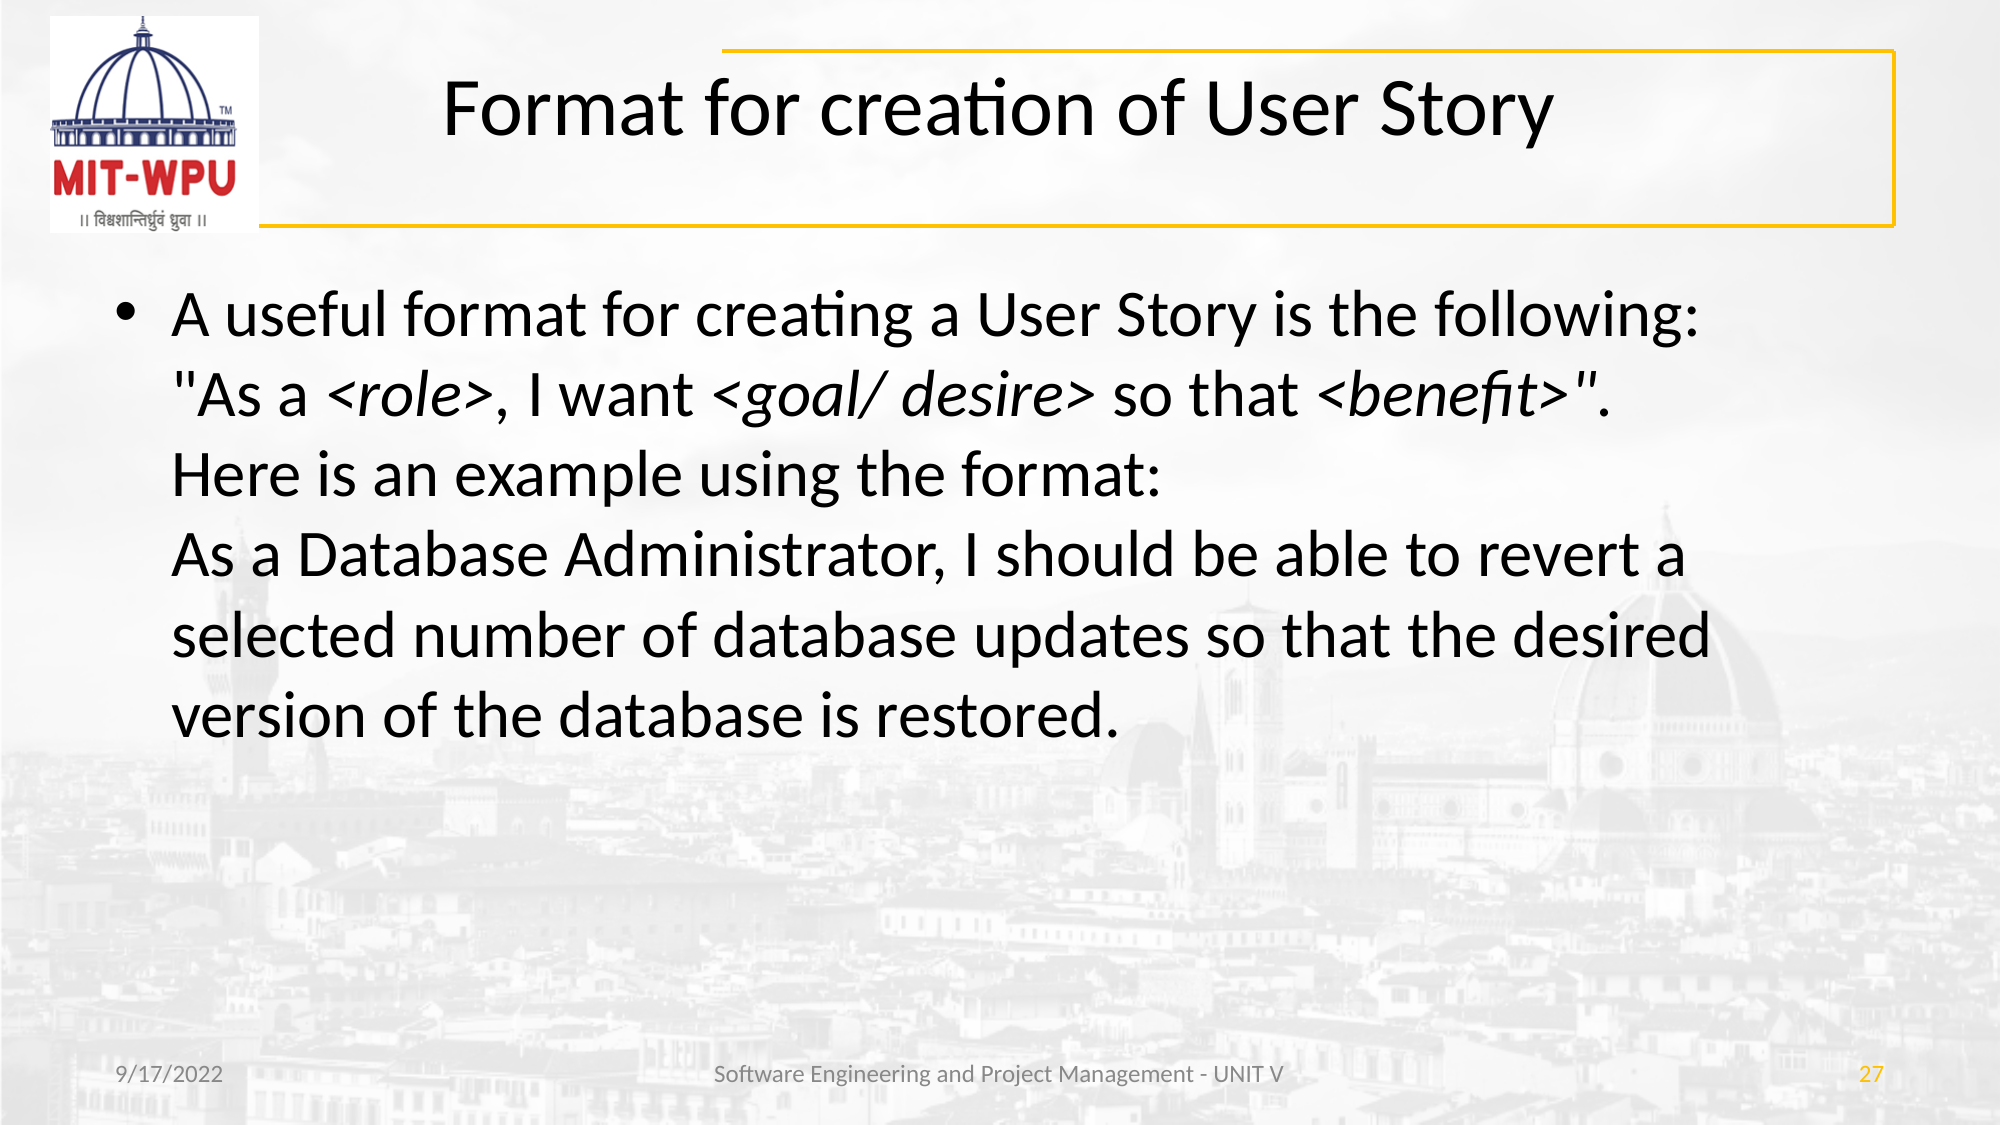

# Format for creation of User Story
A useful format for creating a User Story is the following:
"As a <role>, I want <goal/ desire> so that <benefit>".
Here is an example using the format:
As a Database Administrator, I should be able to revert a selected number of database updates so that the desired version of the database is restored.

9/17/2022
Software Engineering and Project Management - UNIT V
27